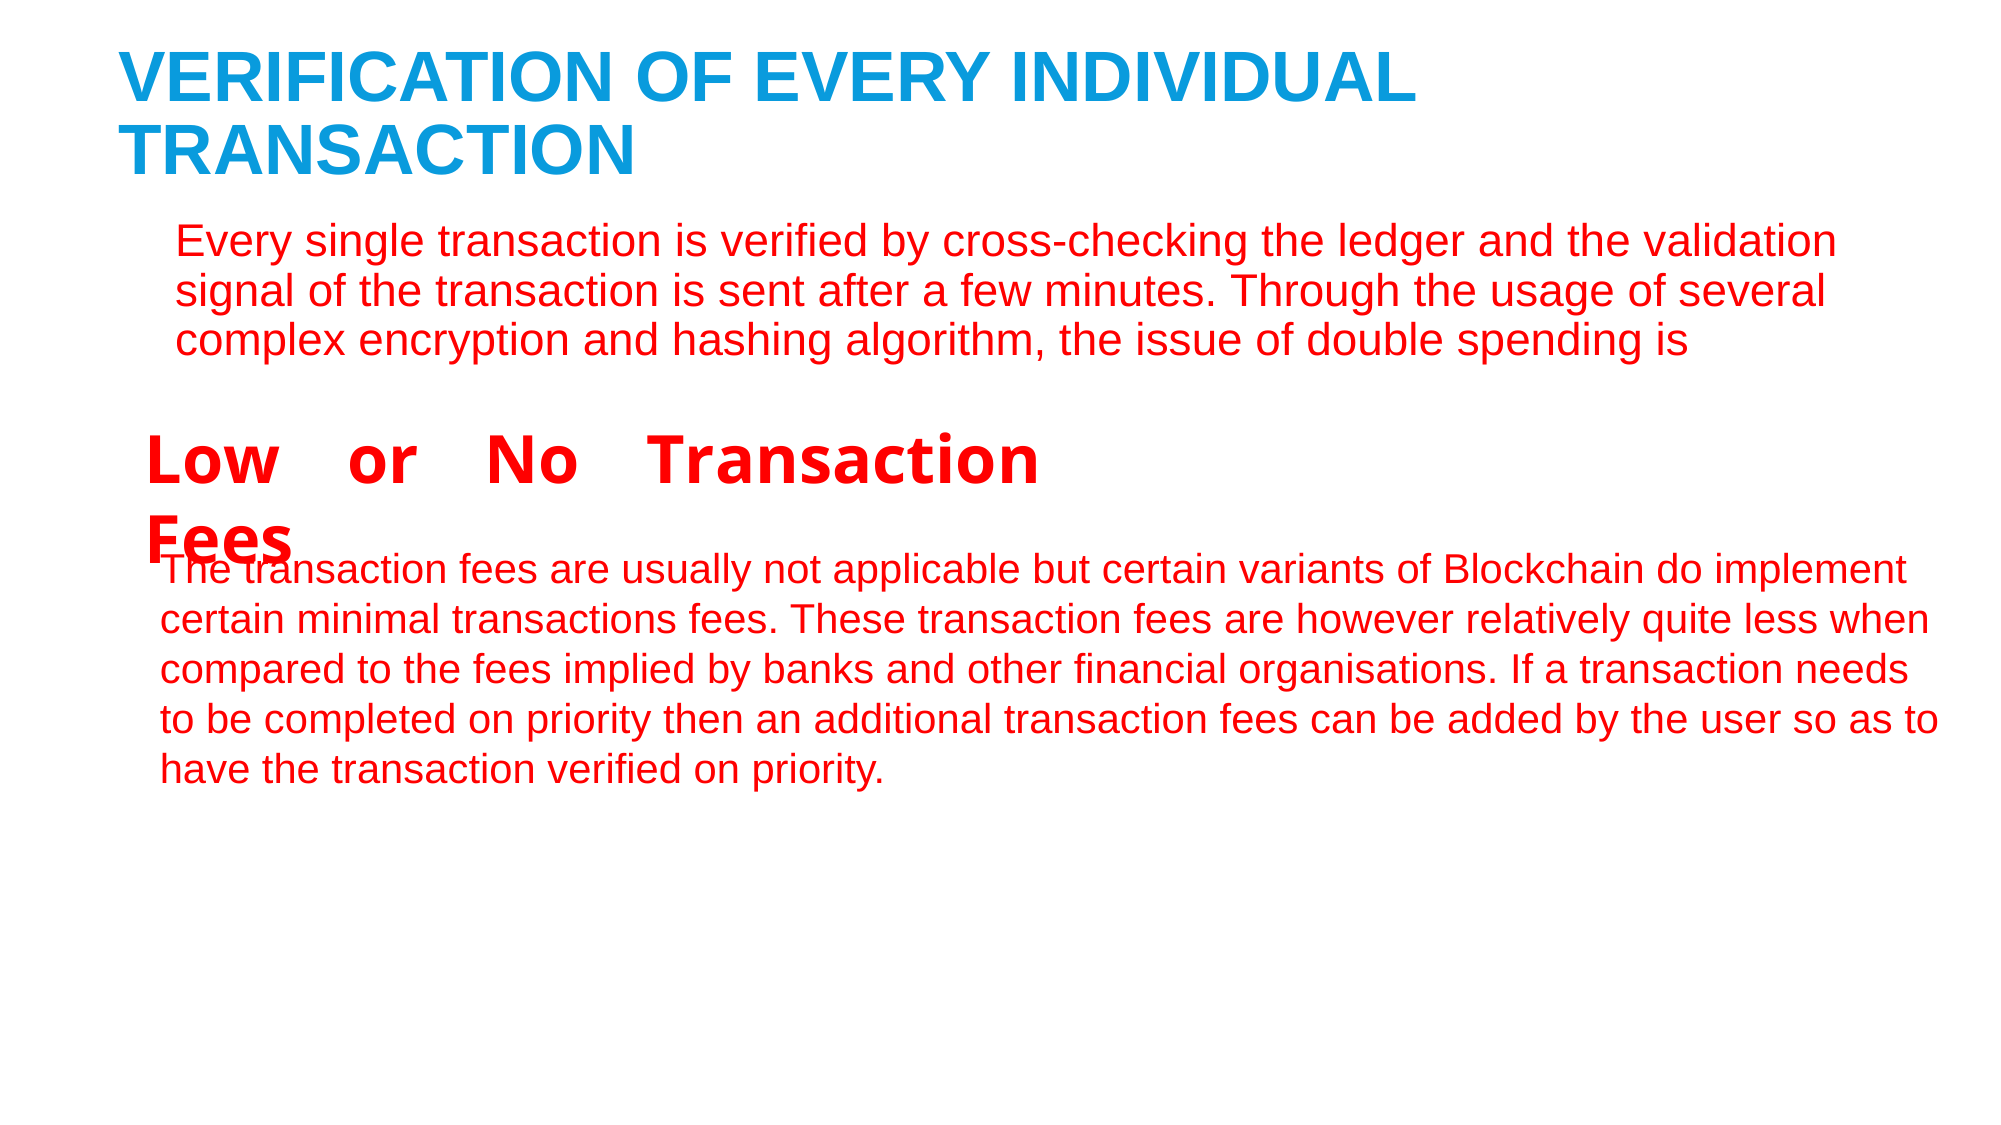

# VERIFICATION OF EVERY INDIVIDUAL TRANSACTION
Every single transaction is verified by cross-checking the ledger and the validation signal of the transaction is sent after a few minutes. Through the usage of several complex encryption and hashing algorithm, the issue of double spending is eliminated.
Low or No Transaction Fees
The transaction fees are usually not applicable but certain variants of Blockchain do implement certain minimal transactions fees. These transaction fees are however relatively quite less when compared to the fees implied by banks and other financial organisations. If a transaction needs to be completed on priority then an additional transaction fees can be added by the user so as to have the transaction verified on priority.